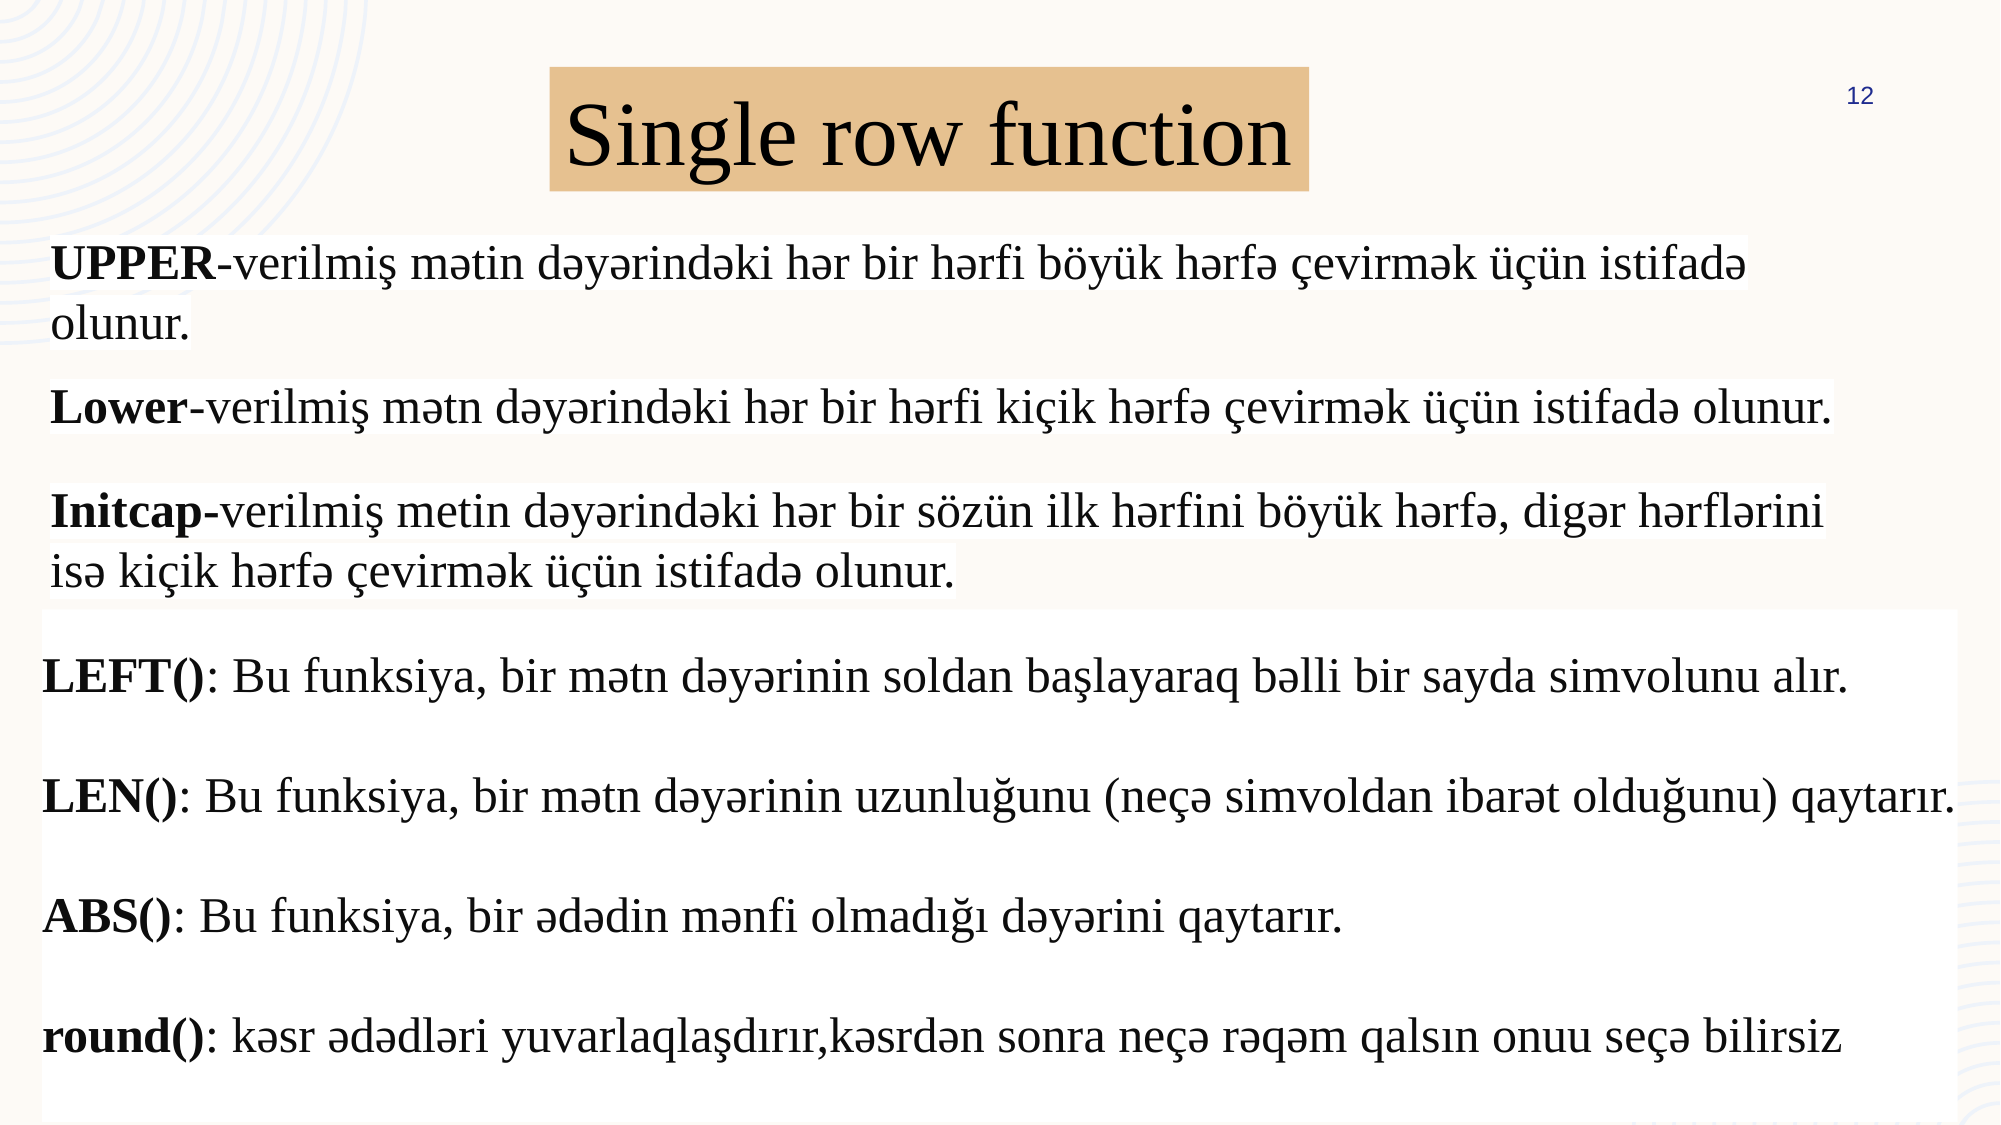

Single row function
12
UPPER-verilmiş mətin dəyərindəki hər bir hərfi böyük hərfə çevirmək üçün istifadə olunur.
Lower-verilmiş mətn dəyərindəki hər bir hərfi kiçik hərfə çevirmək üçün istifadə olunur.
Initcap-verilmiş metin dəyərindəki hər bir sözün ilk hərfini böyük hərfə, digər hərflərini isə kiçik hərfə çevirmək üçün istifadə olunur.
LEFT(): Bu funksiya, bir mətn dəyərinin soldan başlayaraq bəlli bir sayda simvolunu alır.

LEN(): Bu funksiya, bir mətn dəyərinin uzunluğunu (neçə simvoldan ibarət olduğunu) qaytarır.

ABS(): Bu funksiya, bir ədədin mənfi olmadığı dəyərini qaytarır.

round(): kəsr ədədləri yuvarlaqlaşdırır,kəsrdən sonra neçə rəqəm qalsın onuu seçə bilirsiz